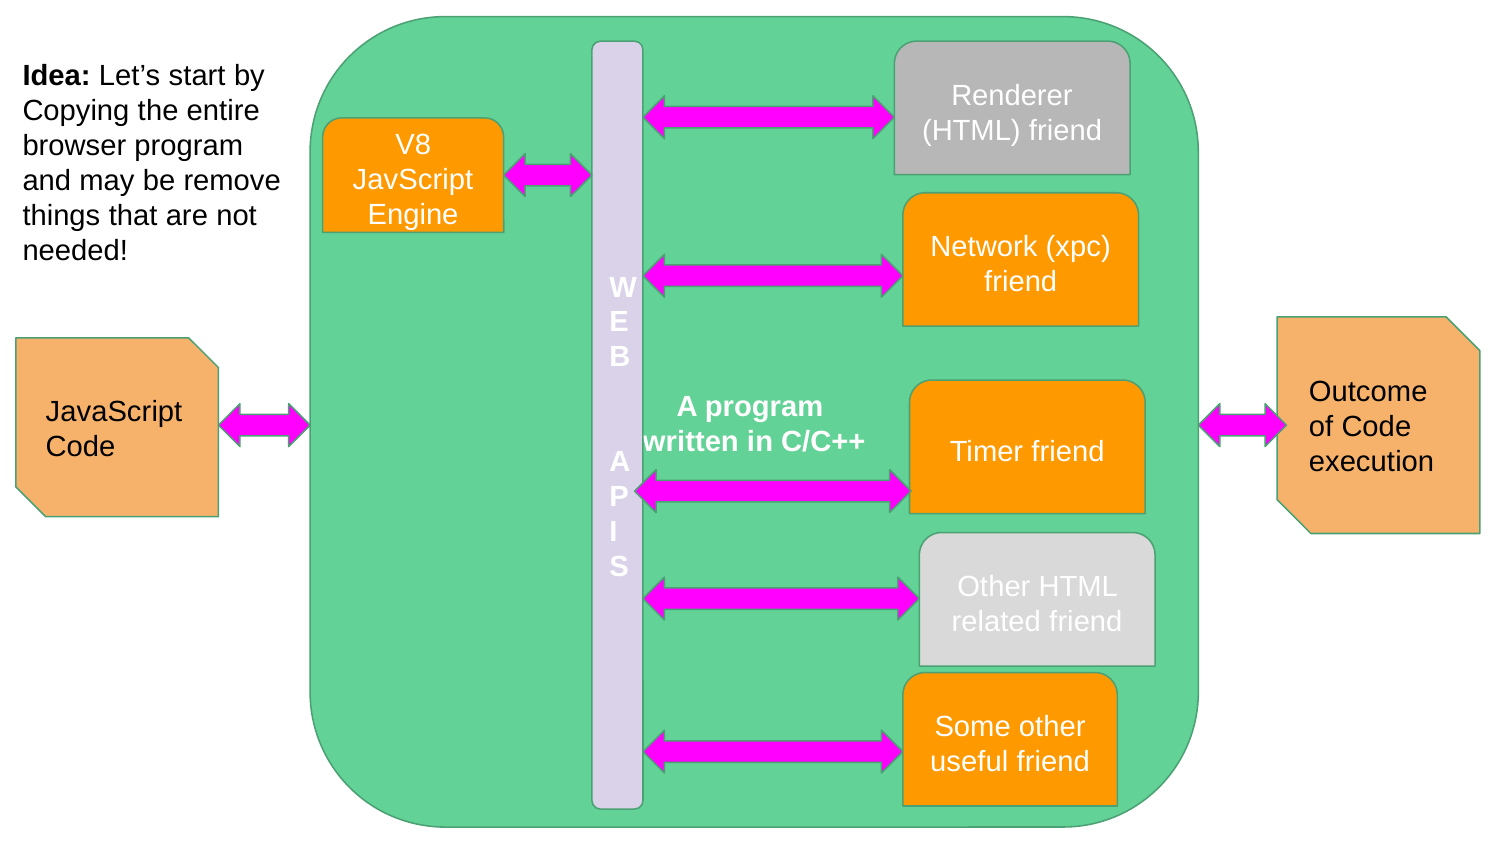

A program
written in C/C++
Renderer (HTML) friend
Idea: Let’s start by Copying the entire browser program and may be remove things that are not needed!
WEB

 APIS

V8 JavScript Engine

Network (xpc) friend

Outcome of Code execution
JavaScript
Code
Timer friend

Other HTML related friend

Some other useful friend